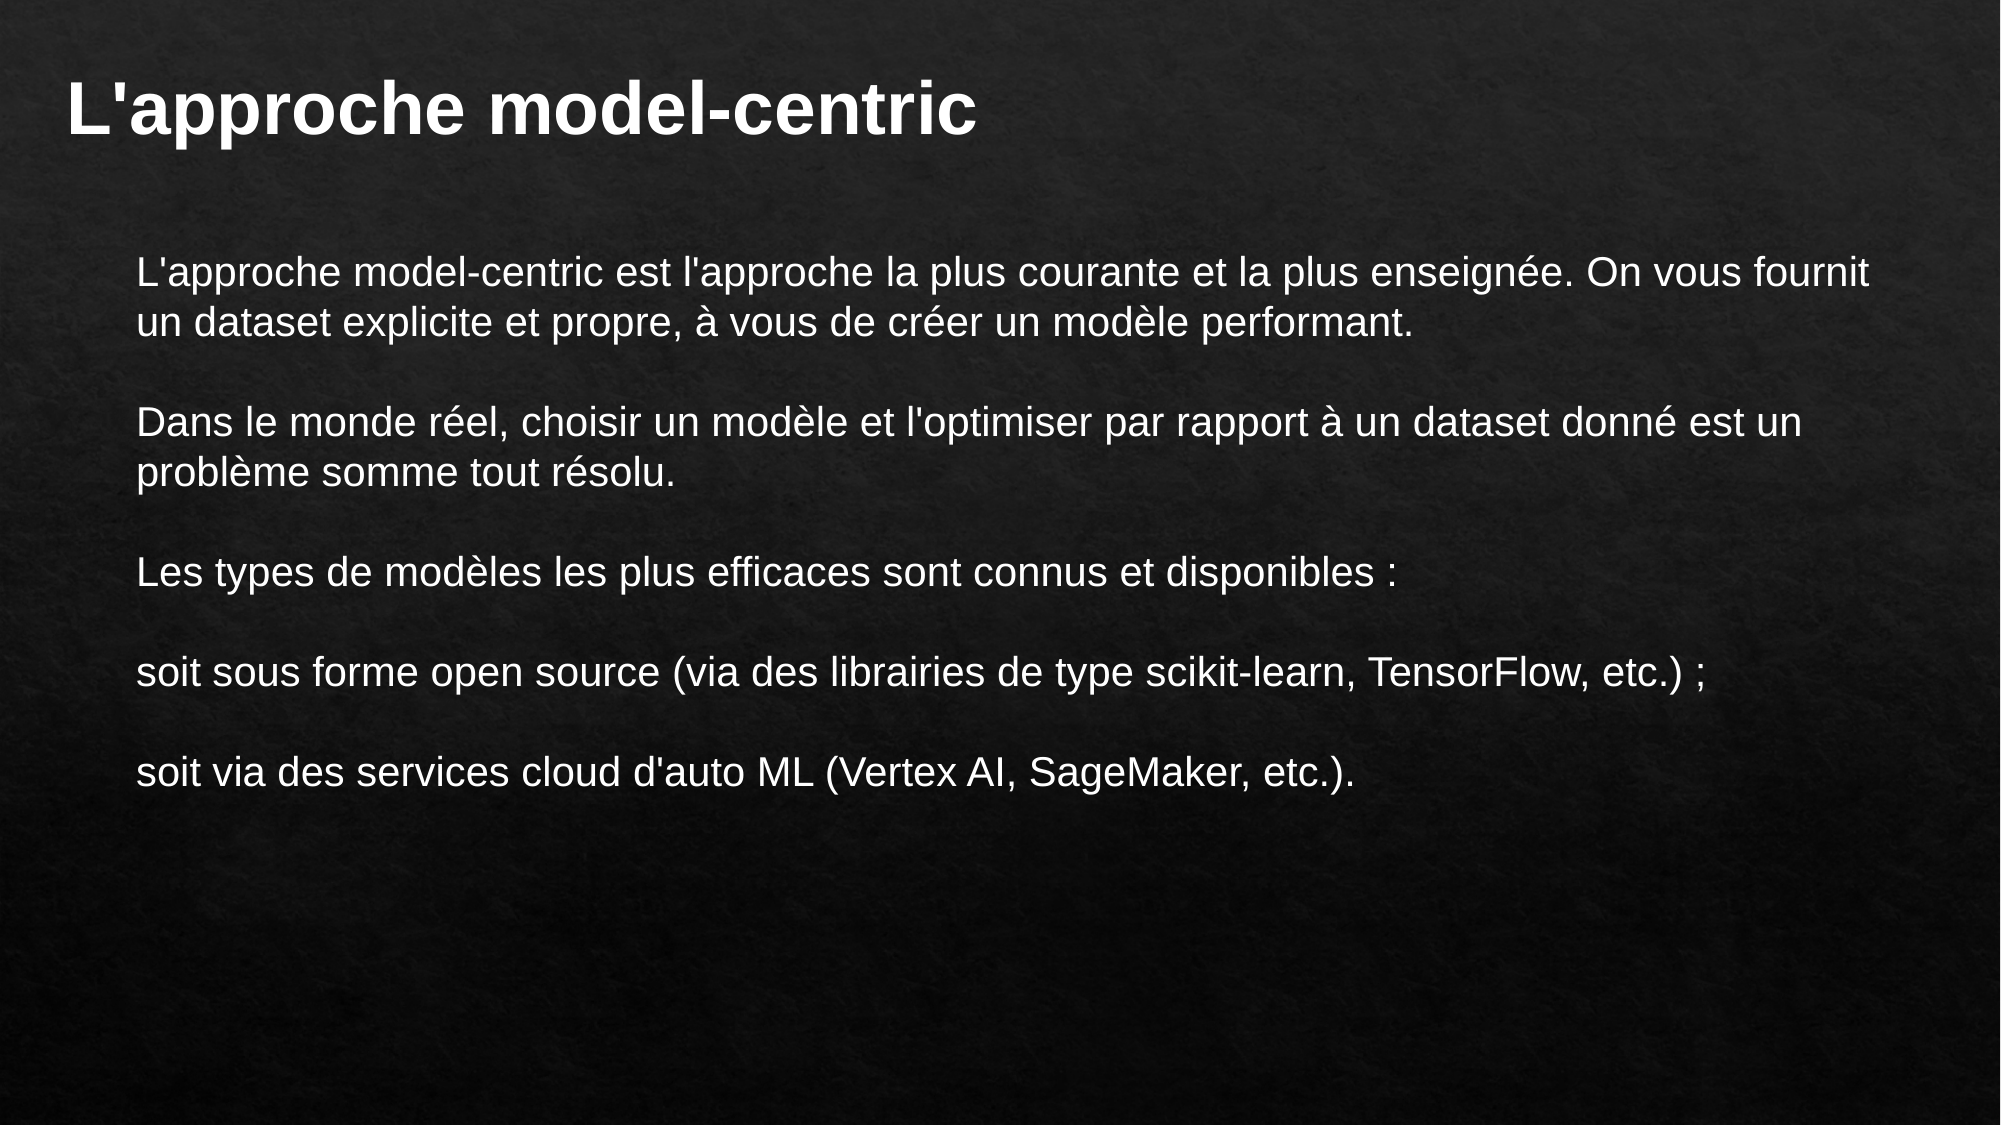

L'approche model-centric
L'approche model-centric est l'approche la plus courante et la plus enseignée. On vous fournit un dataset explicite et propre, à vous de créer un modèle performant.

Dans le monde réel, choisir un modèle et l'optimiser par rapport à un dataset donné est un problème somme tout résolu.

Les types de modèles les plus efficaces sont connus et disponibles :

soit sous forme open source (via des librairies de type scikit-learn, TensorFlow, etc.) ;

soit via des services cloud d'auto ML (Vertex AI, SageMaker, etc.).